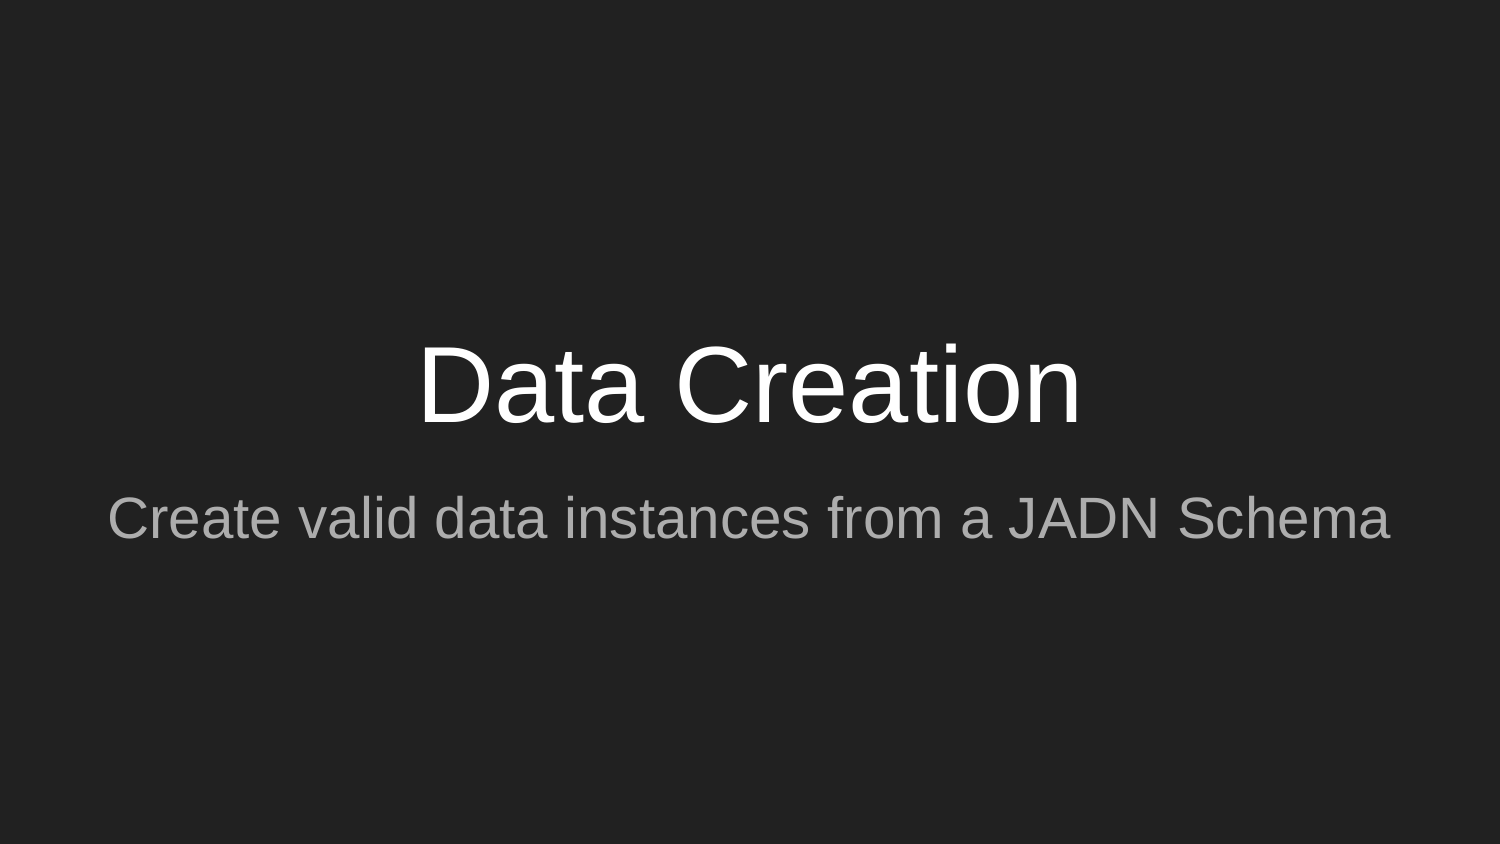

# Data Creation
Create valid data instances from a JADN Schema